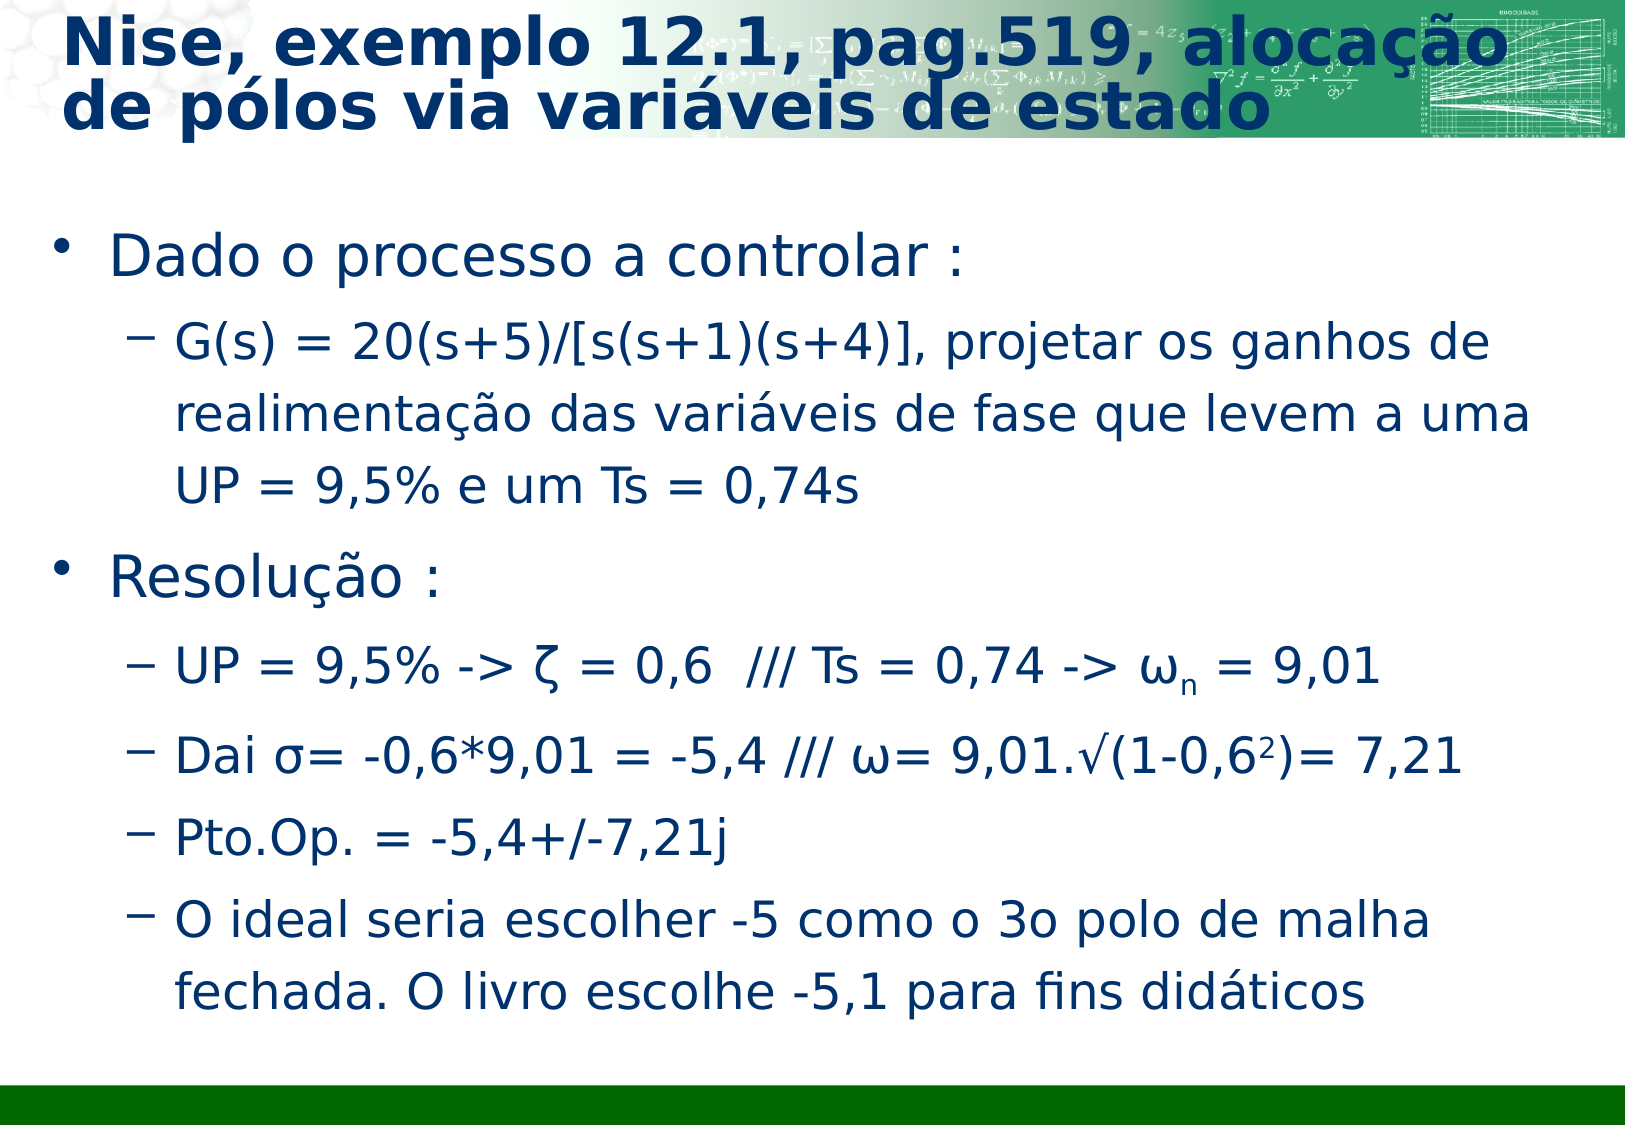

# Nise, exemplo 12.1, pag.519, alocação de pólos via variáveis de estado
Dado o processo a controlar :
G(s) = 20(s+5)/[s(s+1)(s+4)], projetar os ganhos de realimentação das variáveis de fase que levem a uma UP = 9,5% e um Ts = 0,74s
Resolução :
UP = 9,5% -> ζ = 0,6  /// Ts = 0,74 -> ωn = 9,01
Dai σ= -0,6*9,01 = -5,4 /// ω= 9,01.√(1-0,62)= 7,21
Pto.Op. = -5,4+/-7,21j
O ideal seria escolher -5 como o 3o polo de malha fechada. O livro escolhe -5,1 para fins didáticos